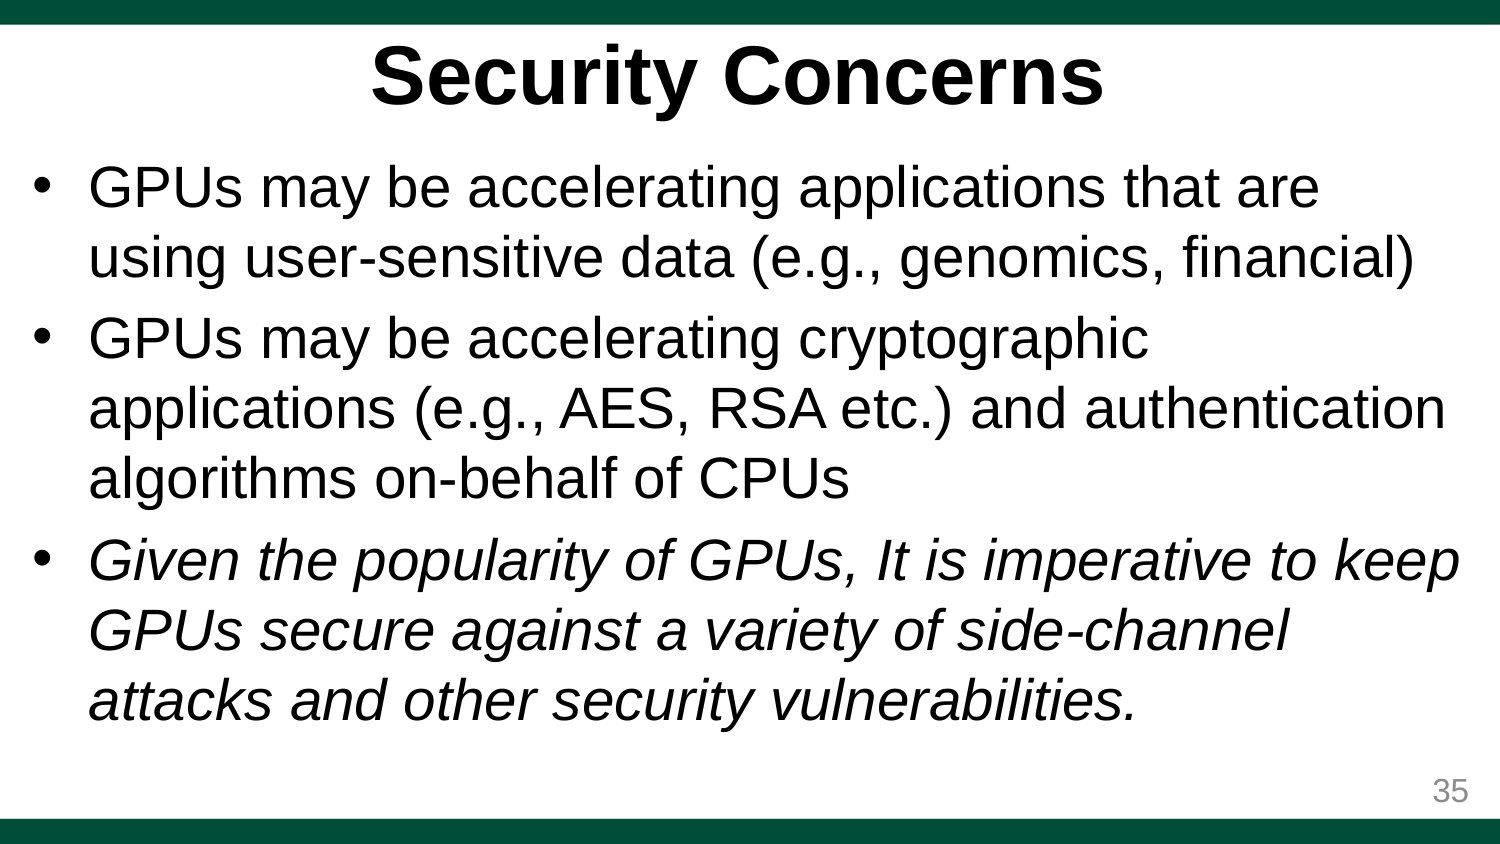

# Security Concerns
GPUs may be accelerating applications that are using user-sensitive data (e.g., genomics, financial)
GPUs may be accelerating cryptographic applications (e.g., AES, RSA etc.) and authentication algorithms on-behalf of CPUs
Given the popularity of GPUs, It is imperative to keep GPUs secure against a variety of side-channel attacks and other security vulnerabilities.
35